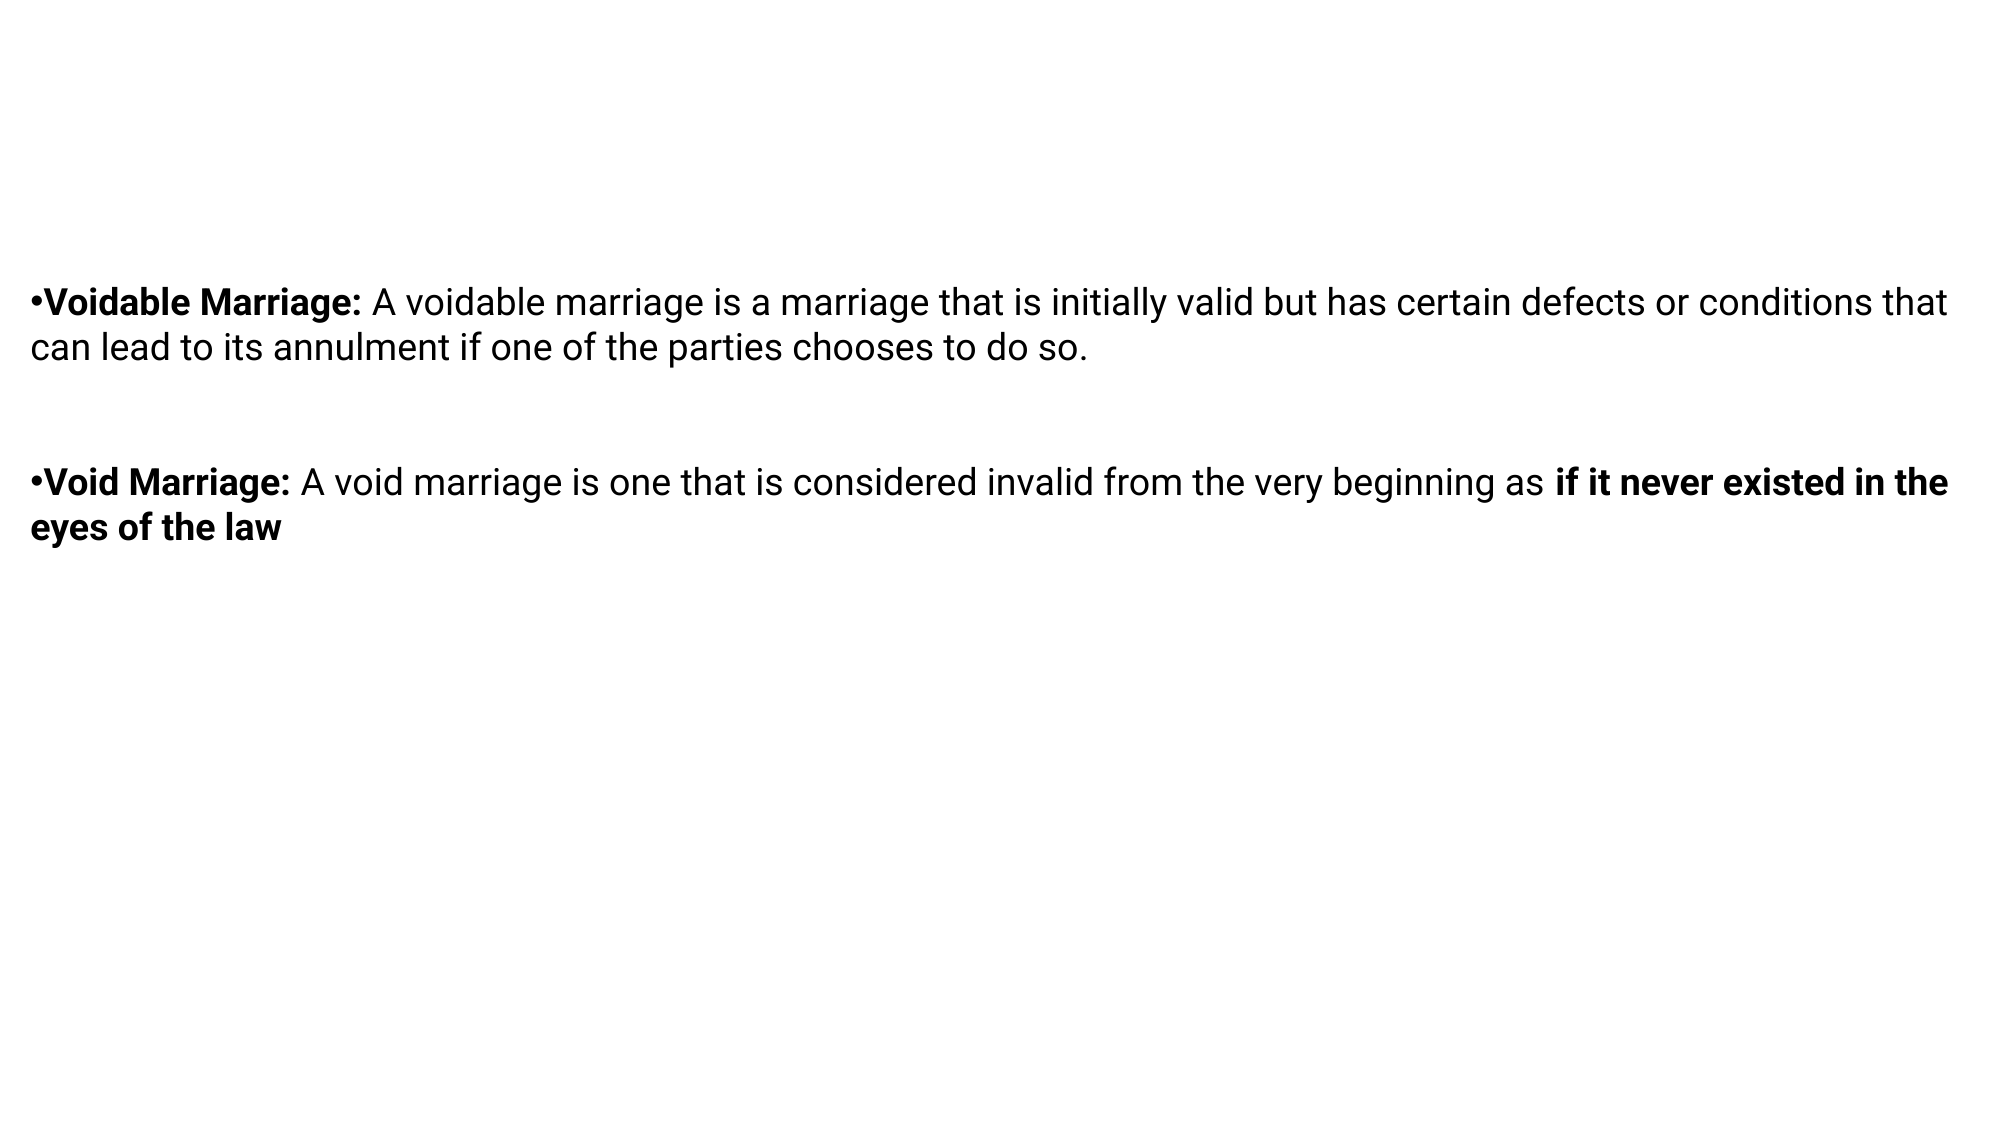

Voidable Marriage: A voidable marriage is a marriage that is initially valid but has certain defects or conditions that
can lead to its annulment if one of the parties chooses to do so.

Void Marriage: A void marriage is one that is considered invalid from the very beginning as if it never existed in the
eyes of the law